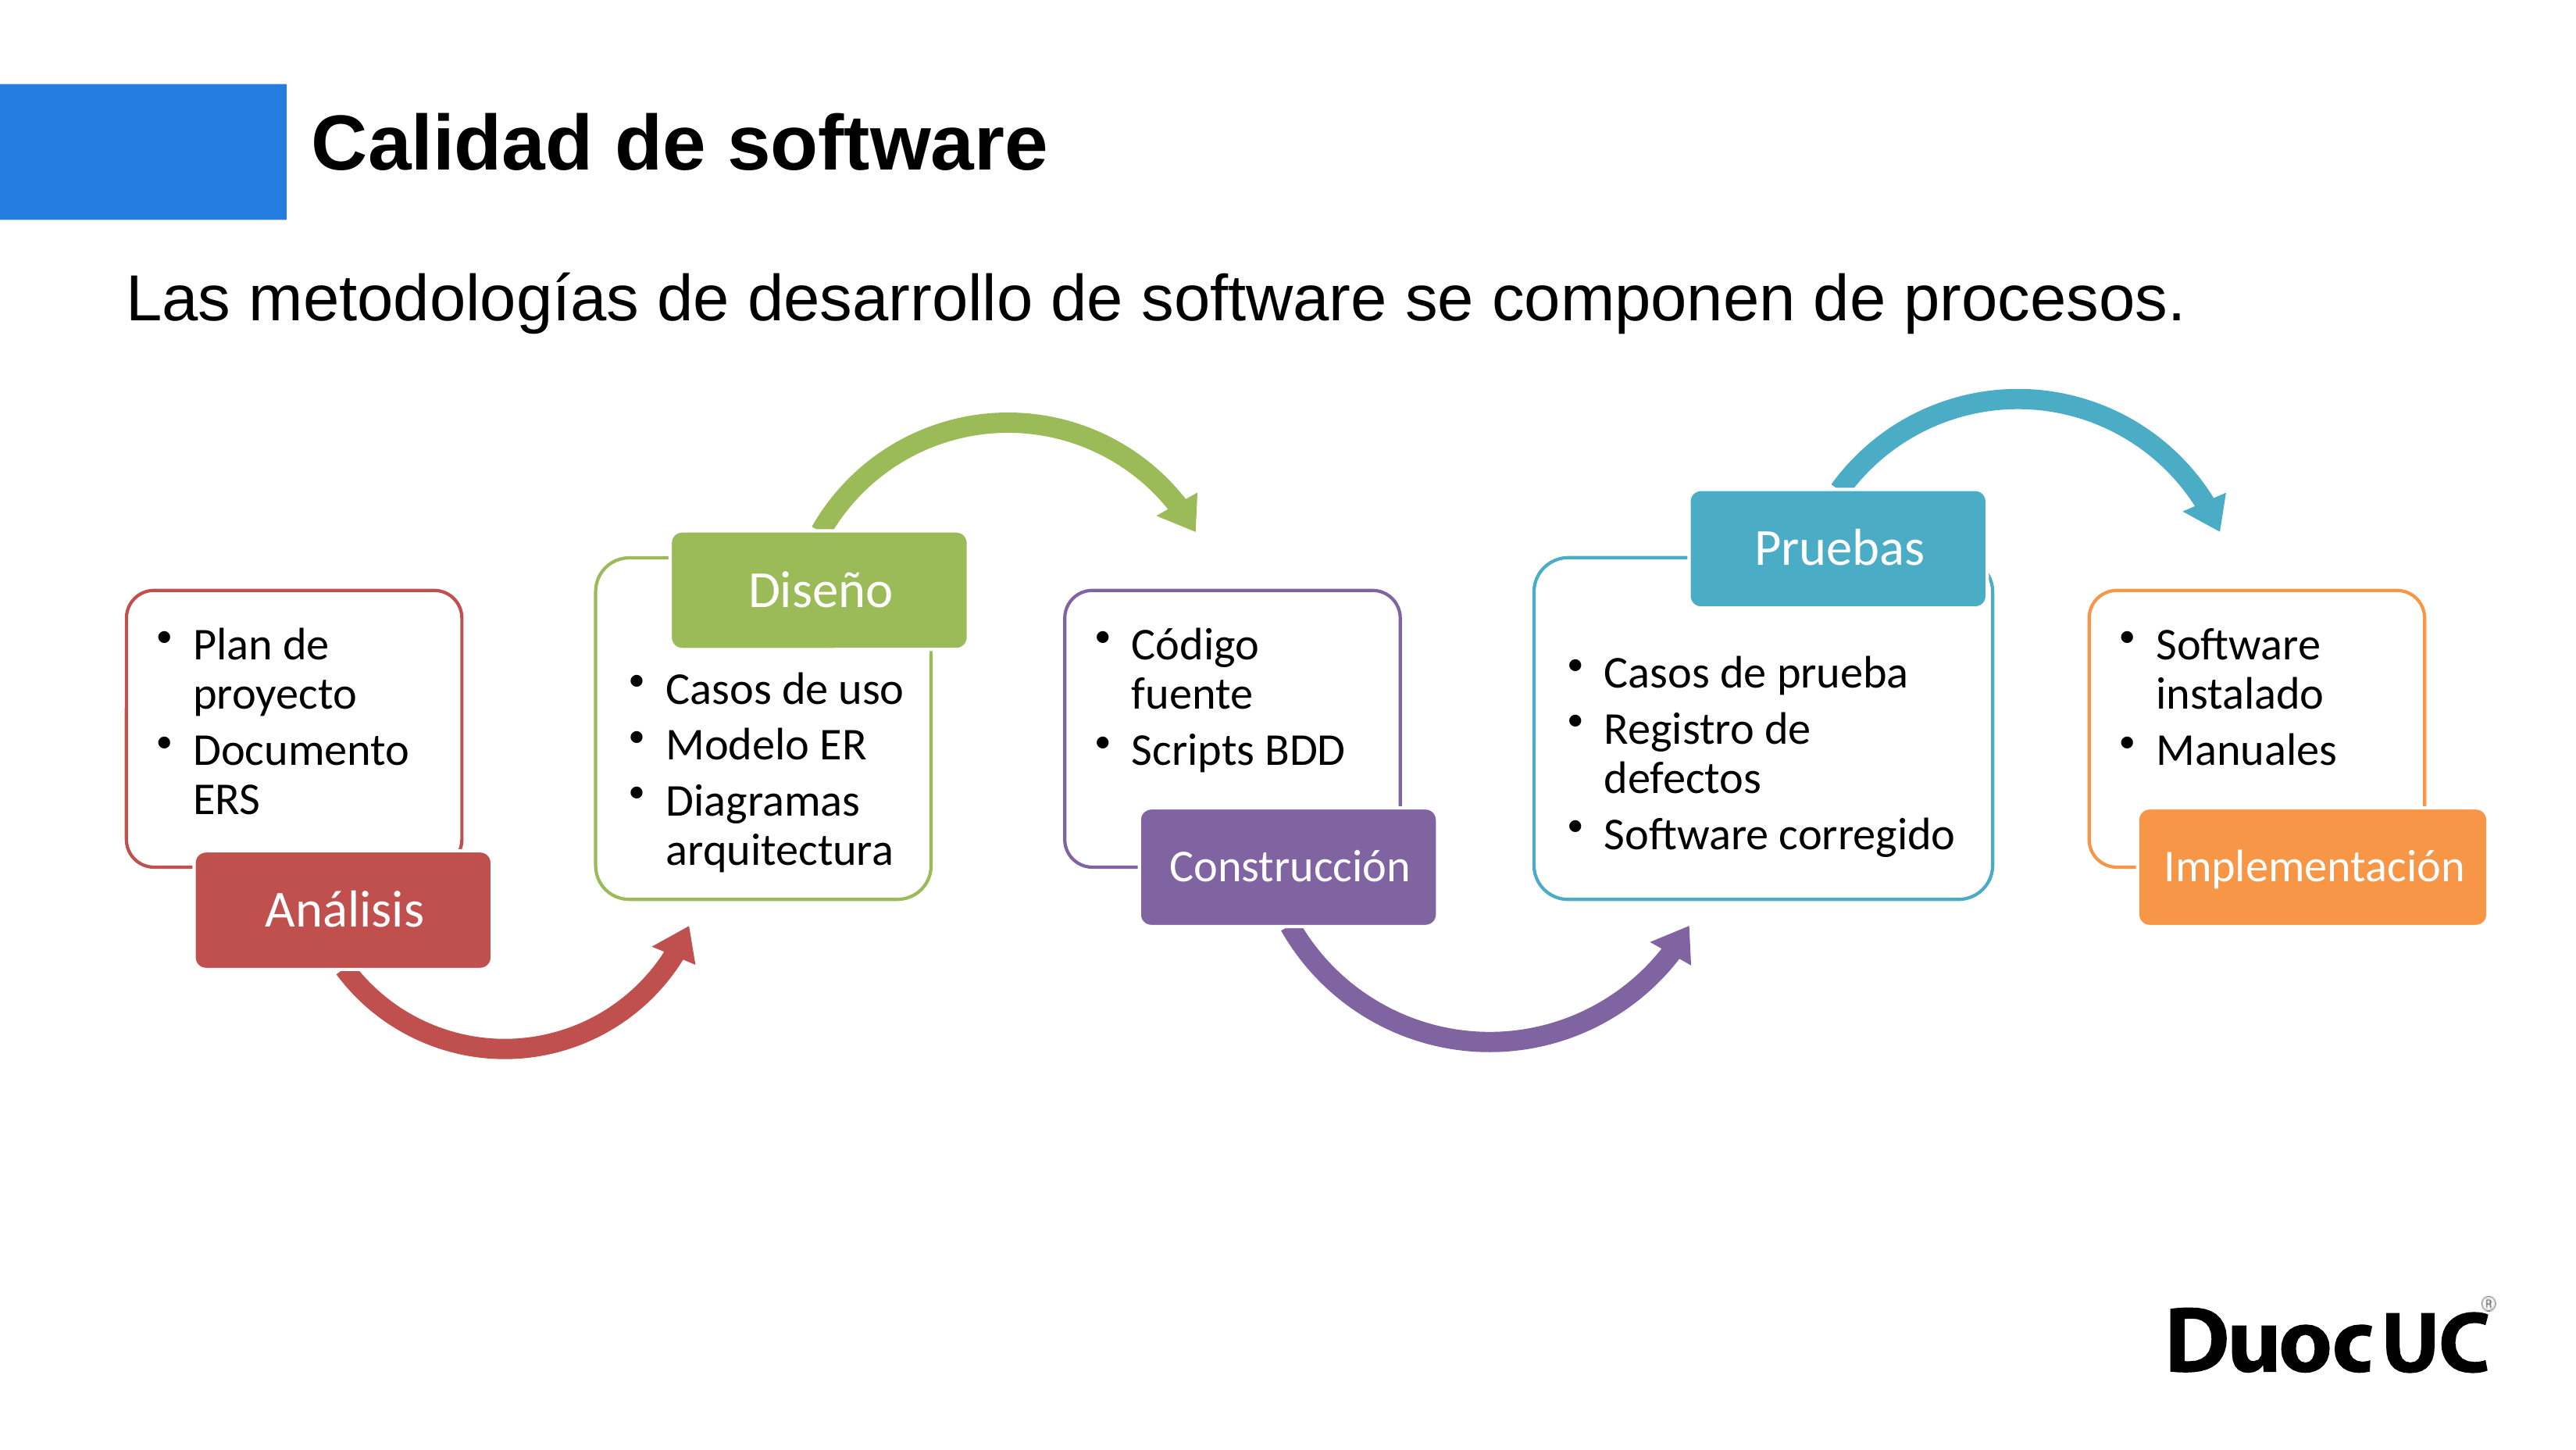

# Calidad de software
Las metodologías de desarrollo de software se componen de procesos.
Plan de proyecto
Documento ERS
Análisis
Casos de uso
Modelo ER
Diagramas arquitectura
Diseño
Código fuente
Scripts BDD
Construcción
Casos de prueba
Registro de defectos
Software corregido
Pruebas
Software instalado
Manuales
Implementación